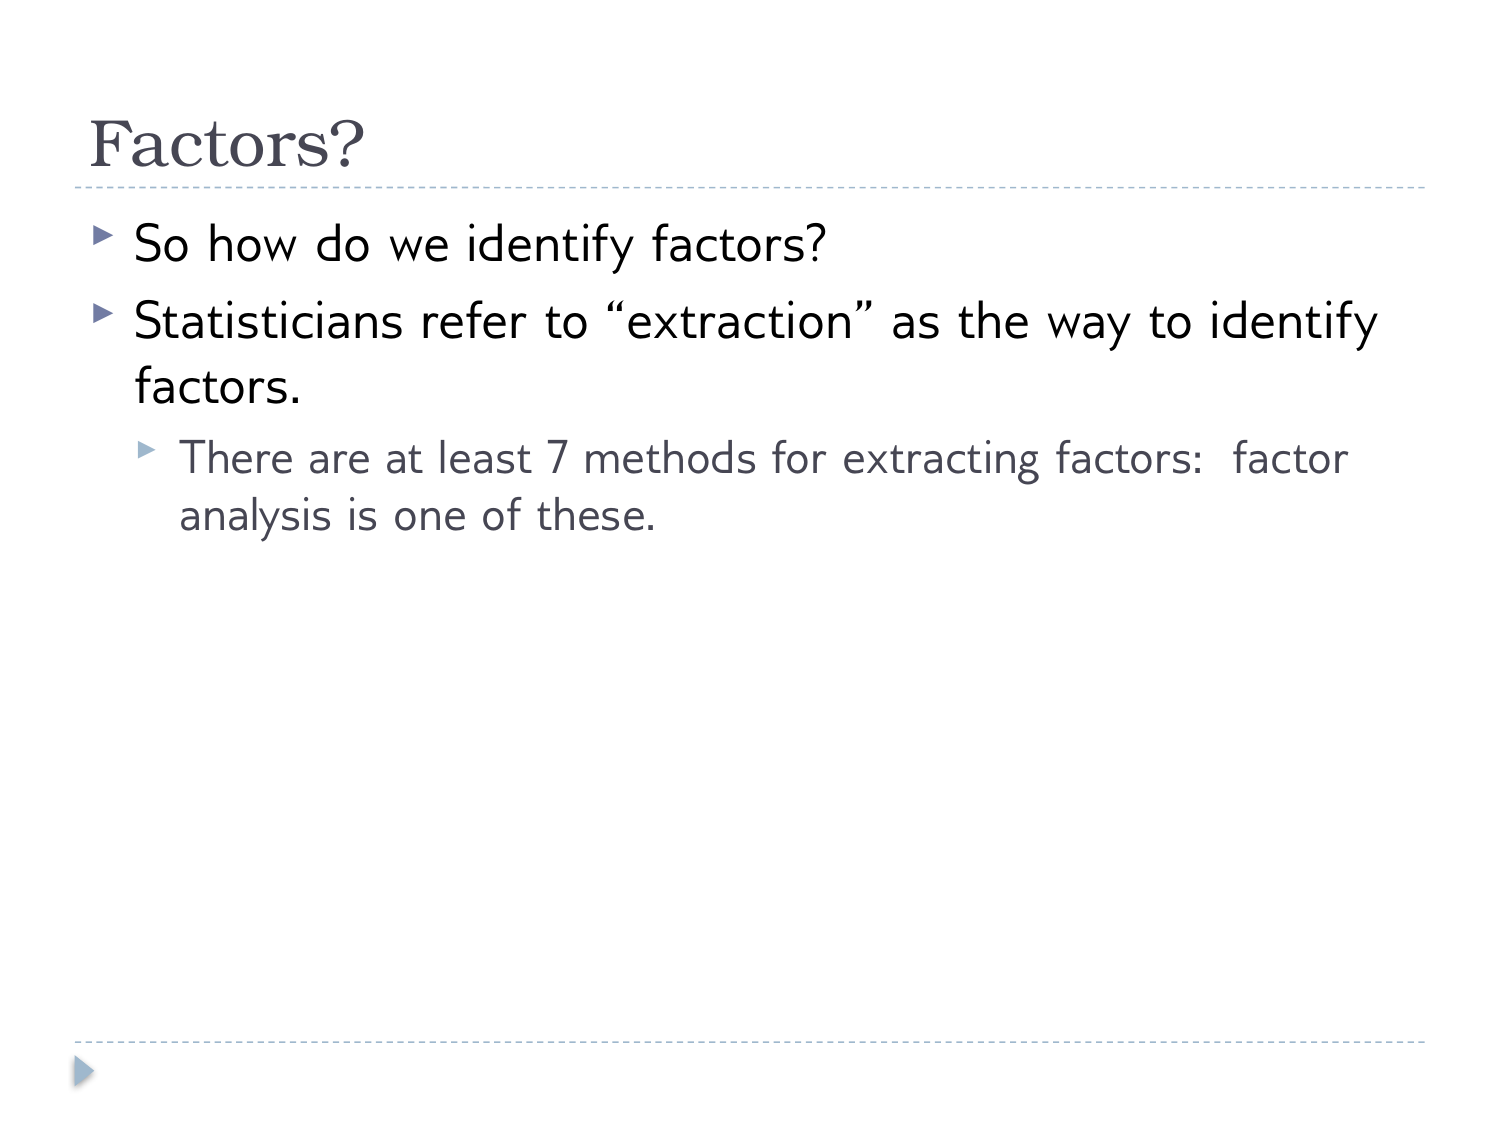

# Factors?
So how do we identify factors?
Statisticians refer to “extraction” as the way to identify factors.
There are at least 7 methods for extracting factors:  factor analysis is one of these.